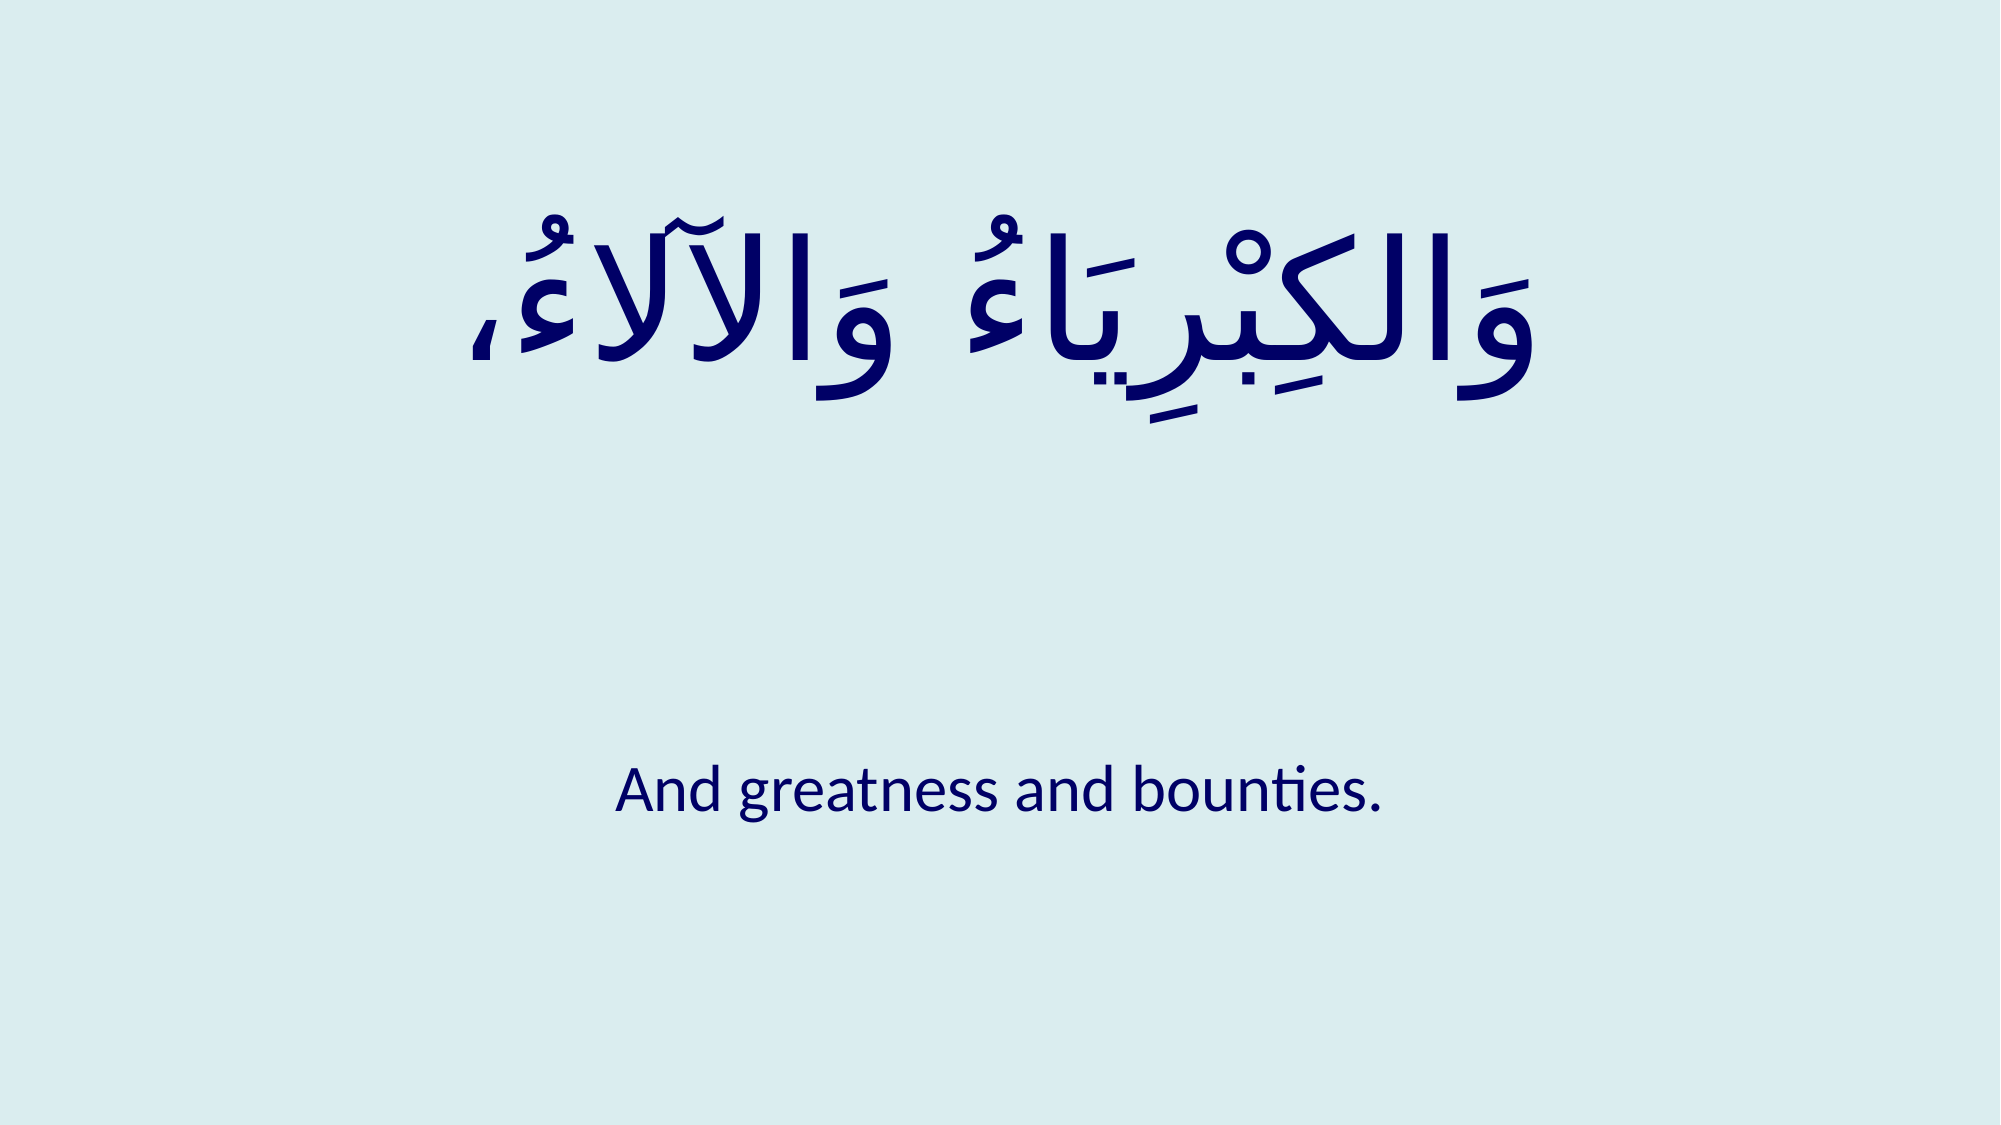

# وَالكِبْرِيَاءُ وَالآلاءُ،
And greatness and bounties.